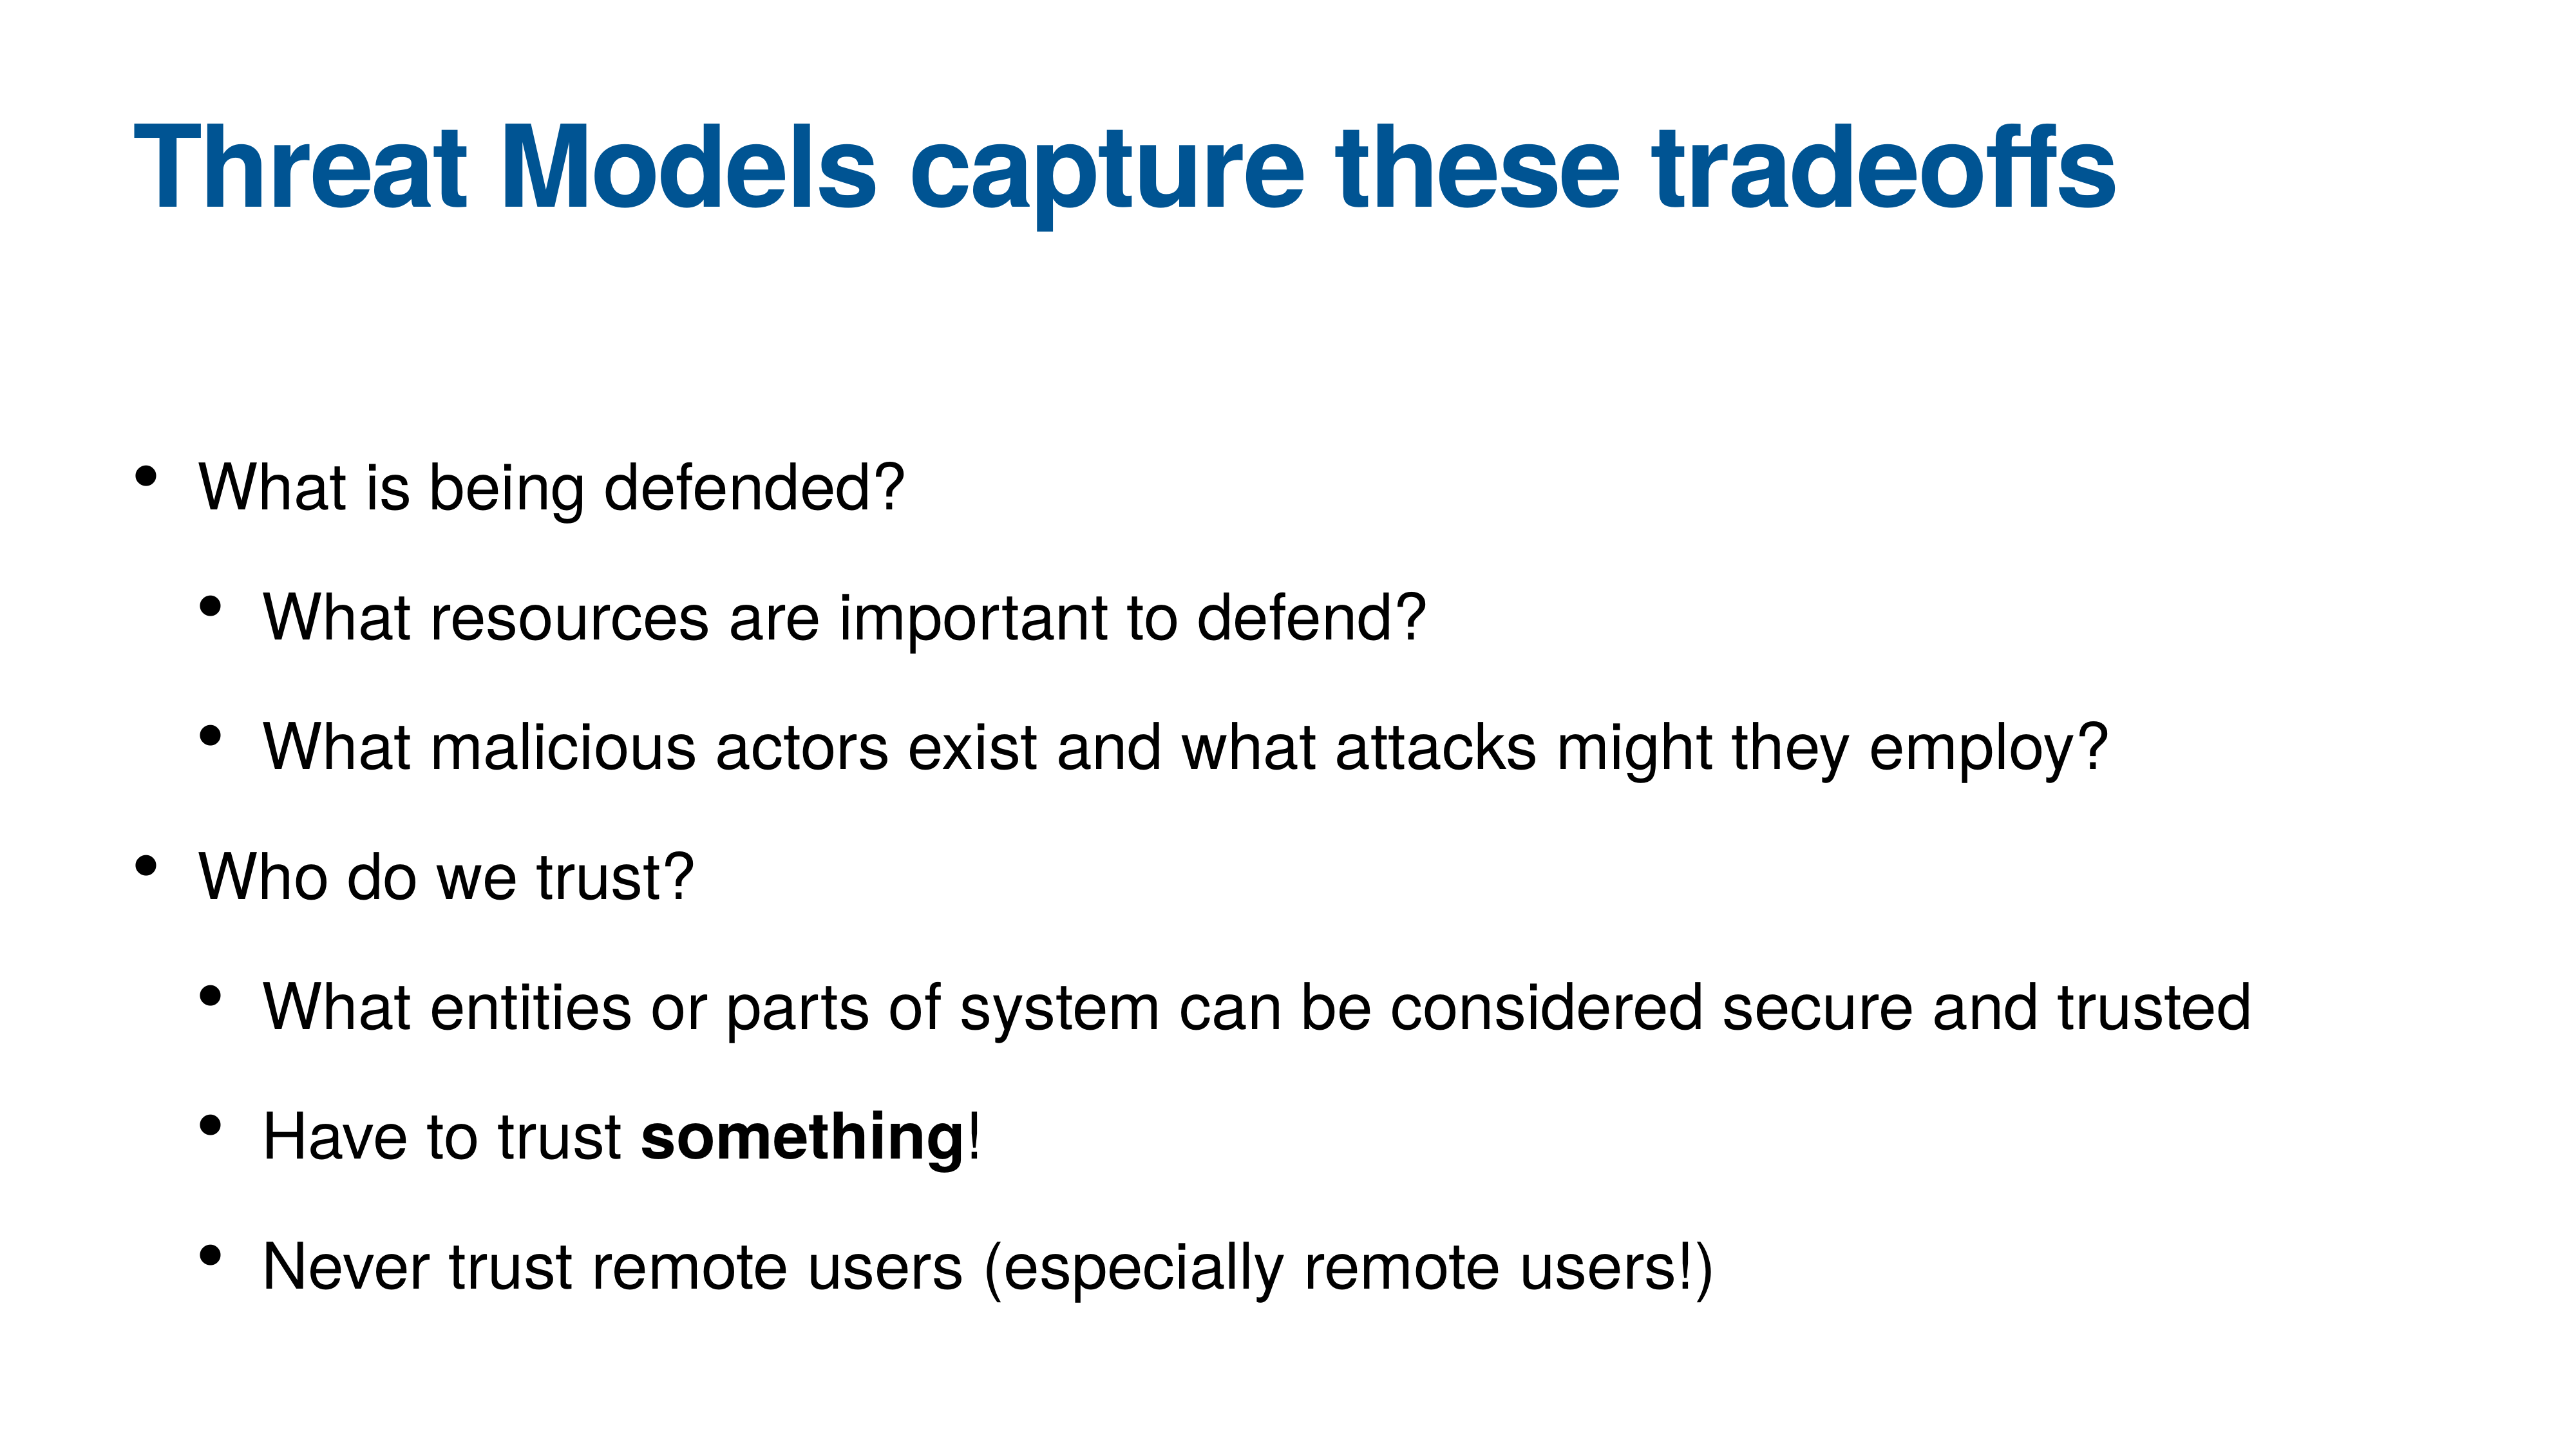

# Threat Models capture these tradeoffs

What is being defended?
What resources are important to defend?
What malicious actors exist and what attacks might they employ?
Who do we trust?
What entities or parts of system can be considered secure and trusted
Have to trust something!
Never trust remote users (especially remote users!)